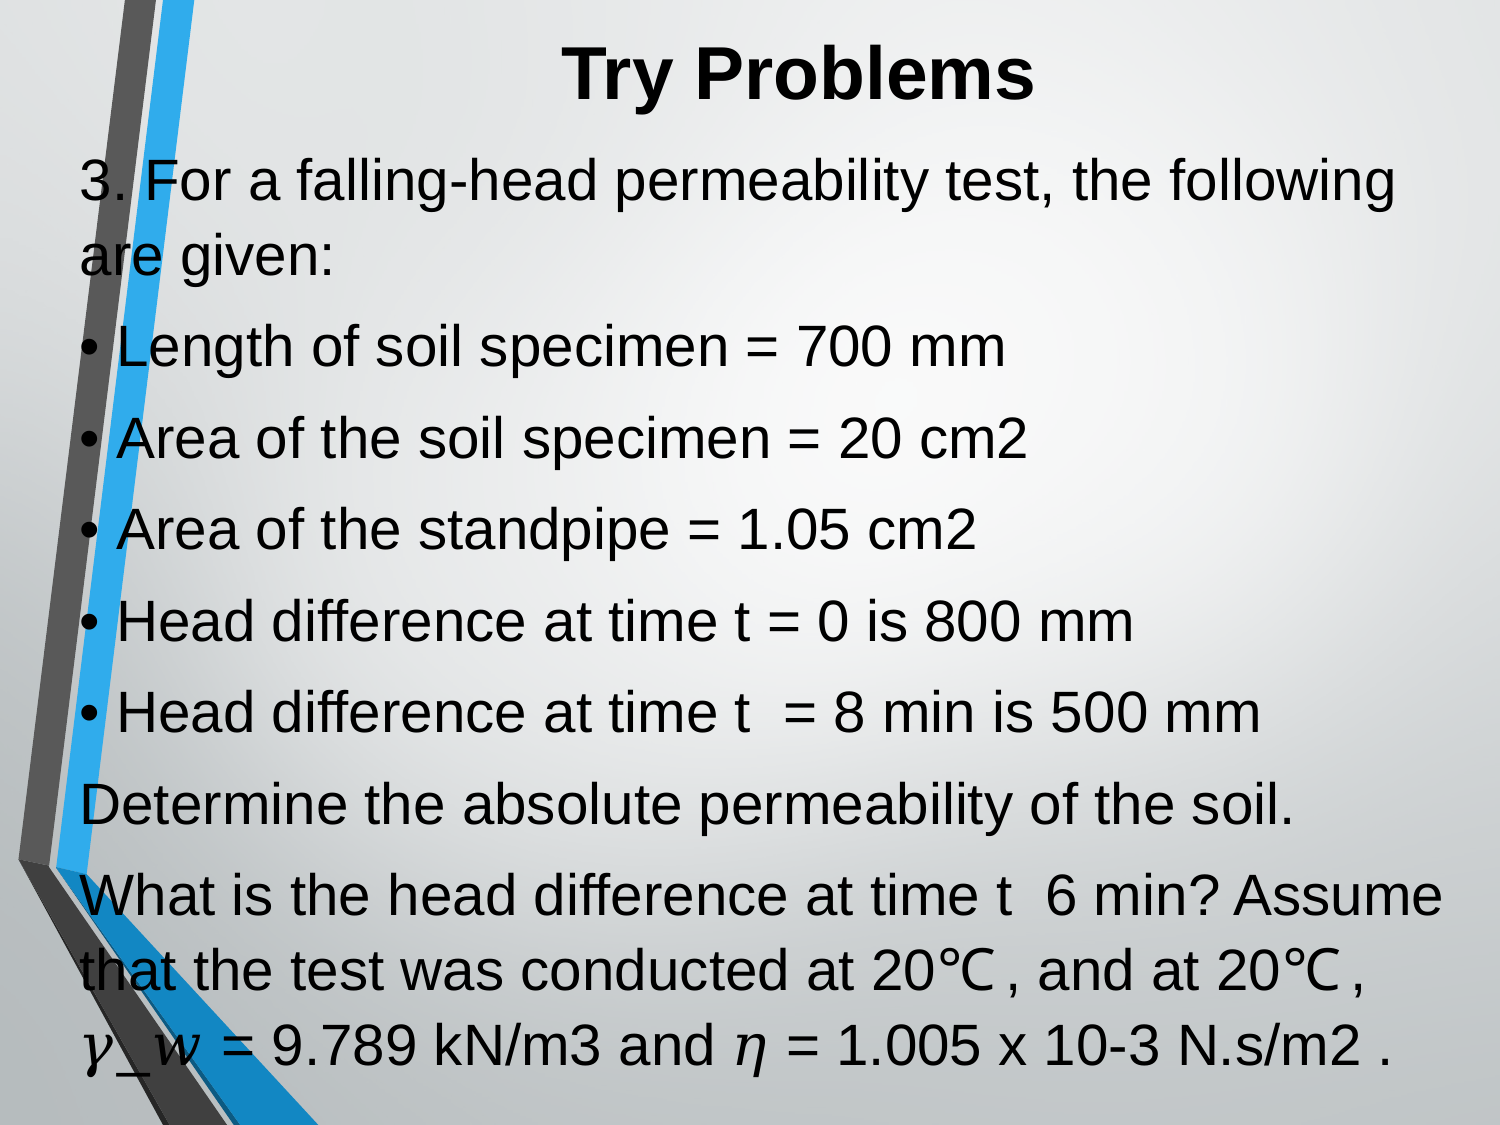

# Try Problems
3. For a falling-head permeability test, the following are given:
• Length of soil specimen = 700 mm
• Area of the soil specimen = 20 cm2
• Area of the standpipe = 1.05 cm2
• Head difference at time t = 0 is 800 mm
• Head difference at time t  = 8 min is 500 mm
Determine the absolute permeability of the soil.
What is the head difference at time t  6 min? Assume that the test was conducted at 20℃, and at 20℃, 𝛾_𝑤 = 9.789 kN/m3 and 𝜂 = 1.005 x 10-3 N.s/m2 .